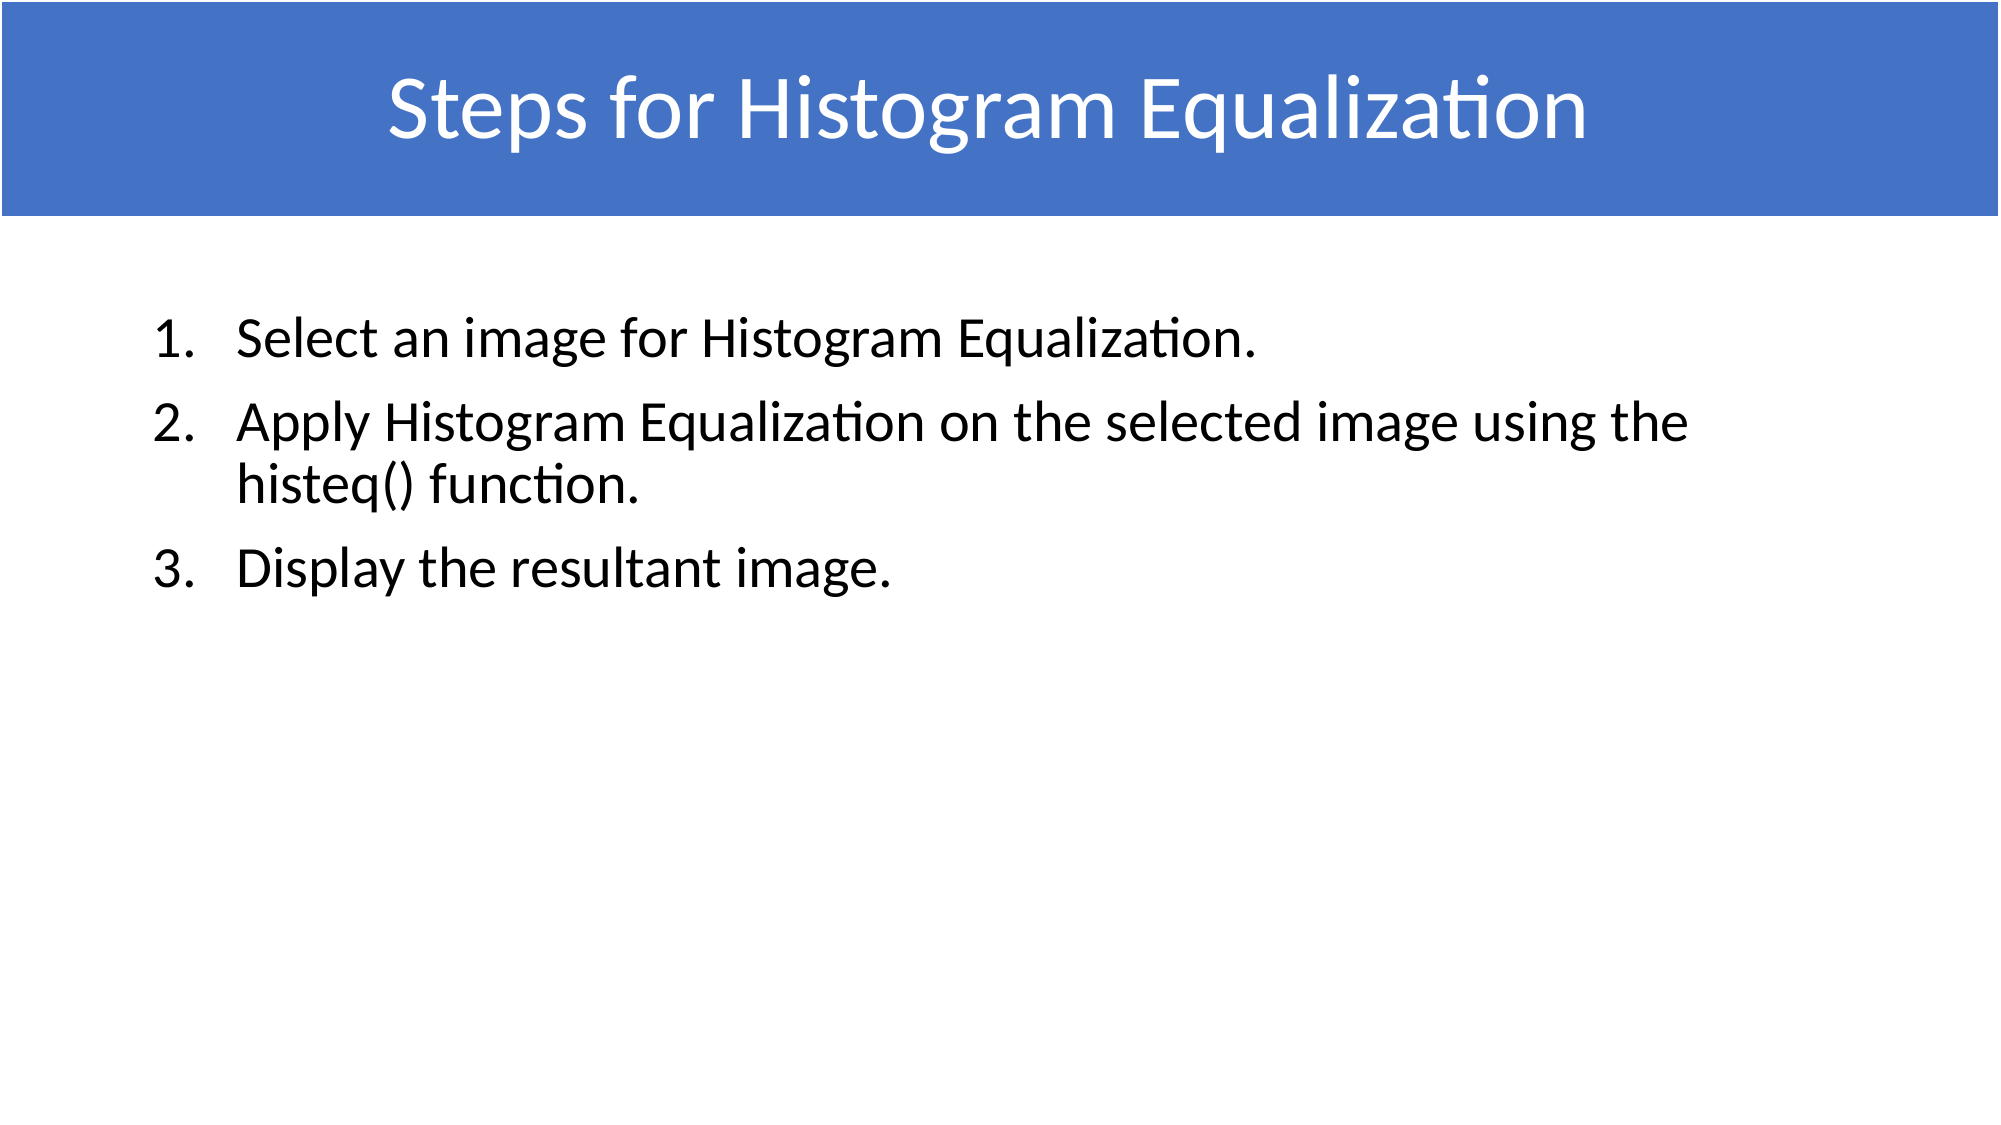

# Steps for Histogram Equalization
Select an image for Histogram Equalization.
Apply Histogram Equalization on the selected image using the histeq() function.
Display the resultant image.